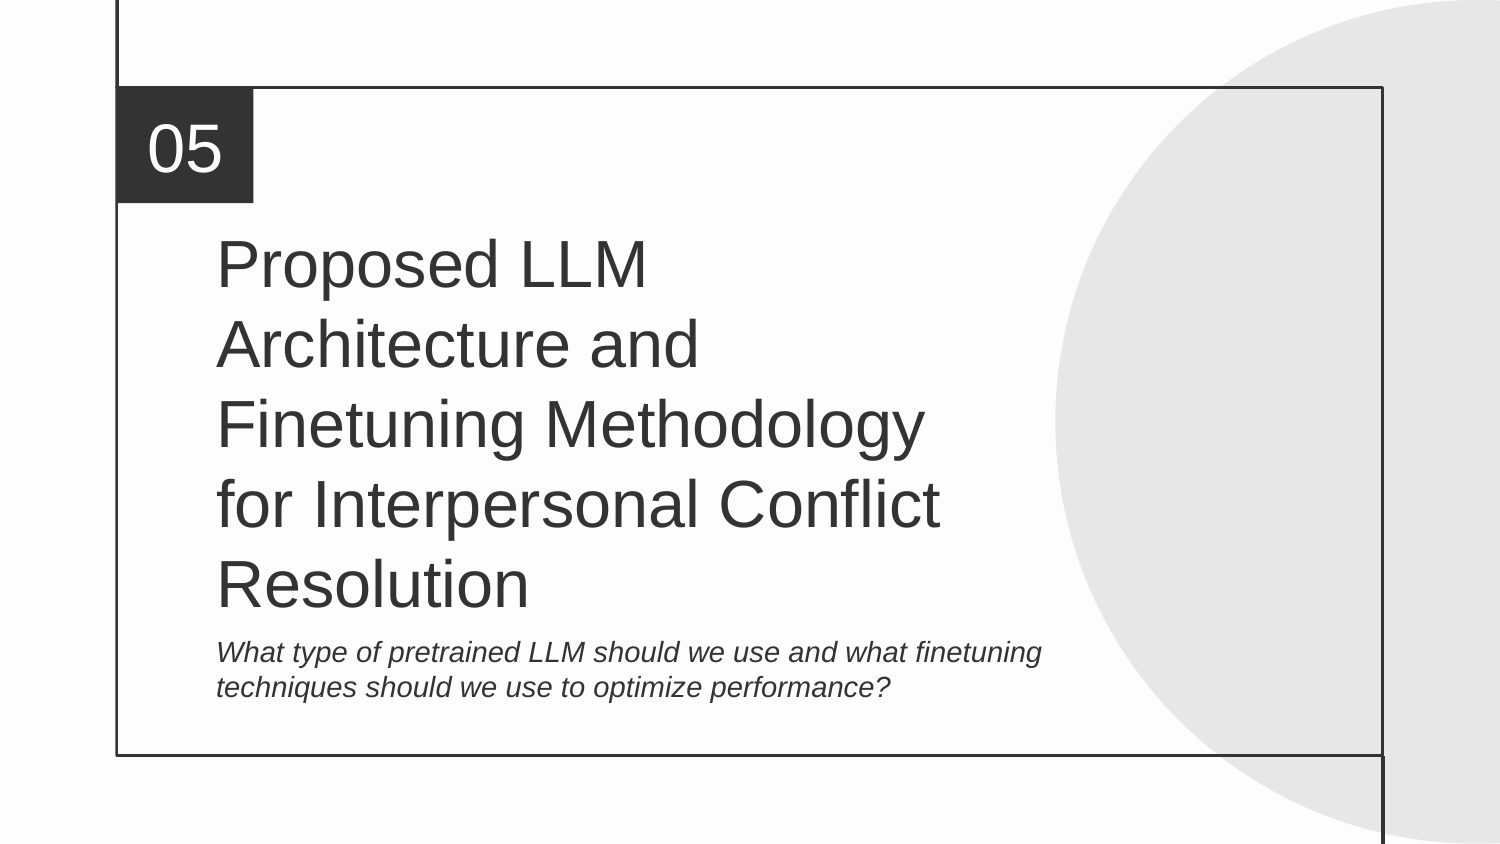

05
# Proposed LLM Architecture and Finetuning Methodology for Interpersonal Conflict Resolution
What type of pretrained LLM should we use and what finetuning techniques should we use to optimize performance?